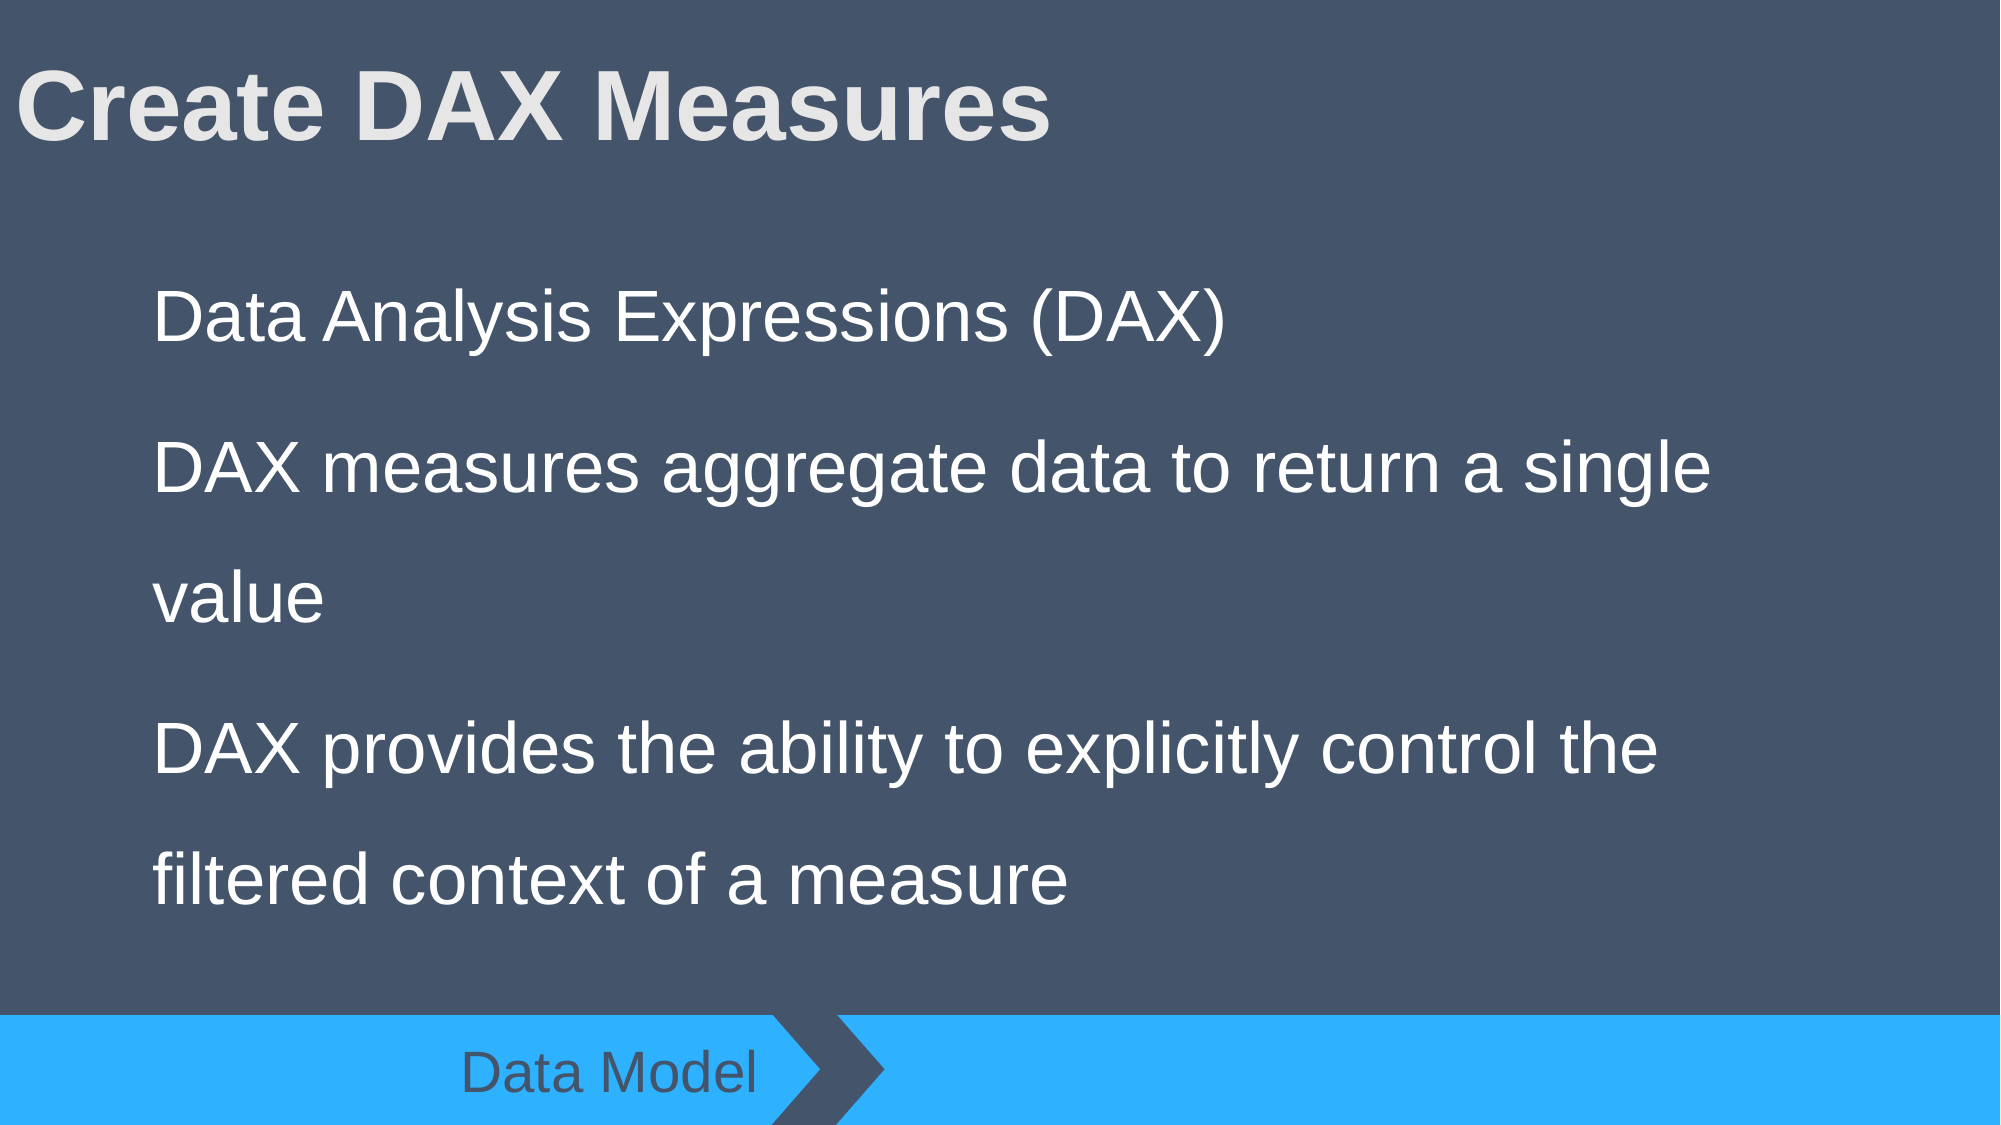

# Create DAX Measures
Data Analysis Expressions (DAX)
DAX measures aggregate data to return a single value
DAX provides the ability to explicitly control the filtered context of a measure